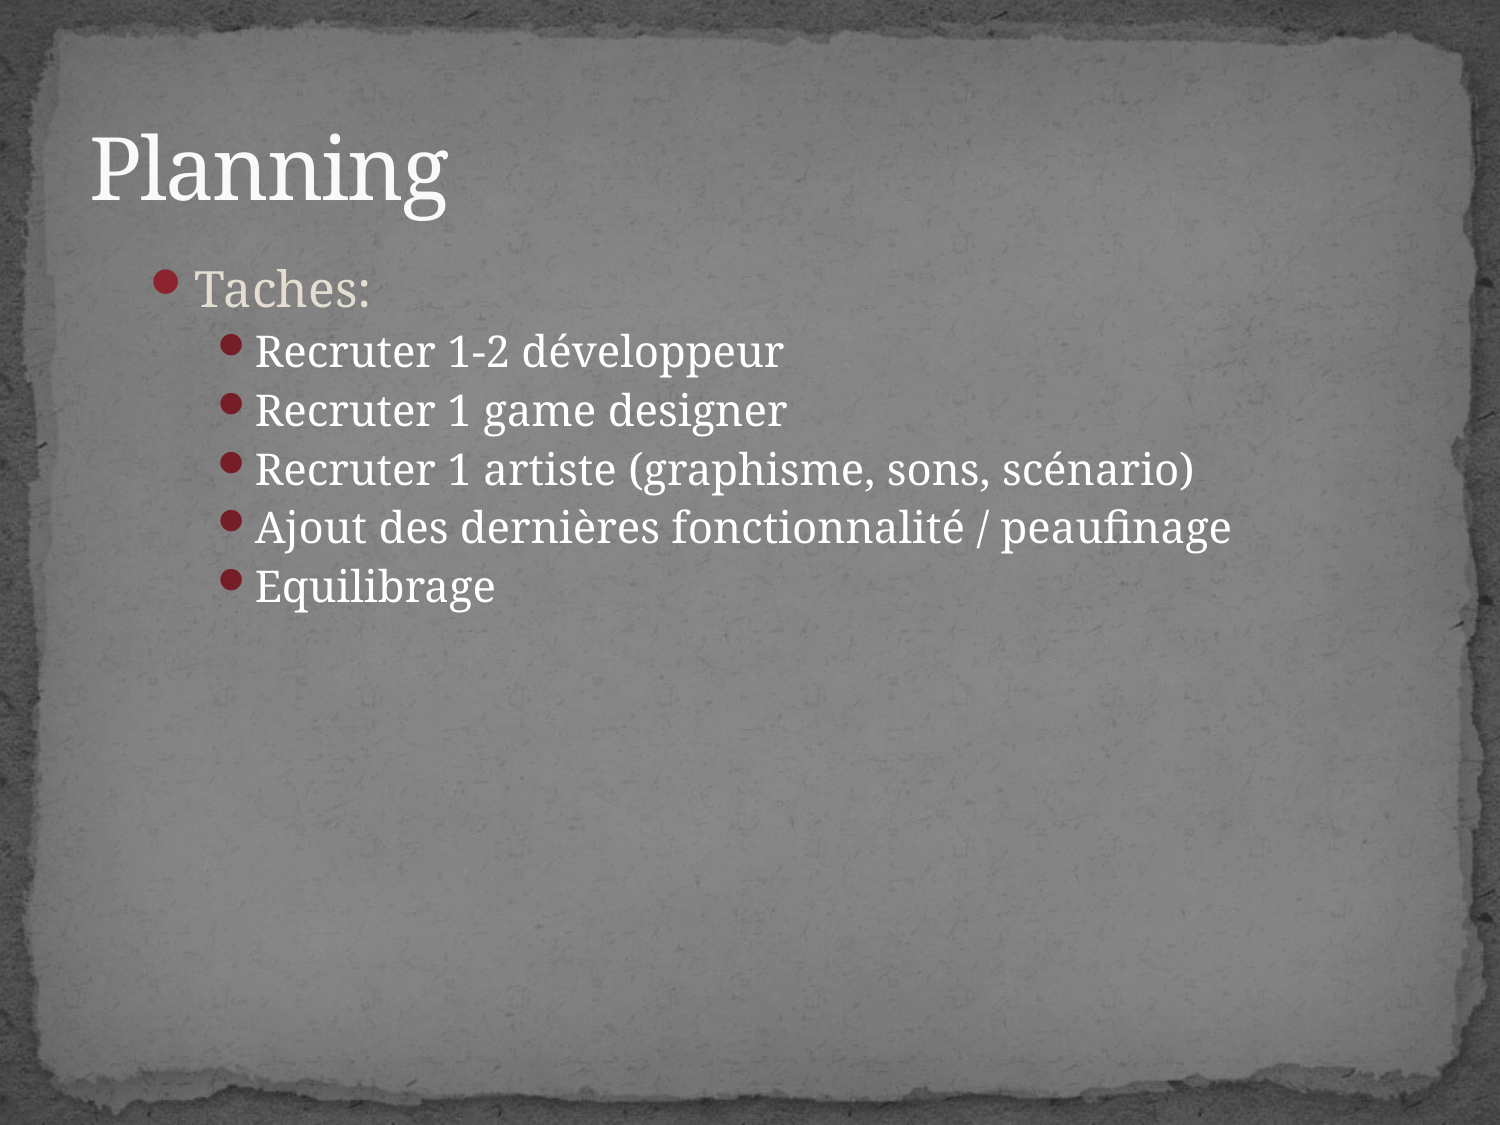

# Planning
Taches:
Recruter 1-2 développeur
Recruter 1 game designer
Recruter 1 artiste (graphisme, sons, scénario)
Ajout des dernières fonctionnalité / peaufinage
Equilibrage